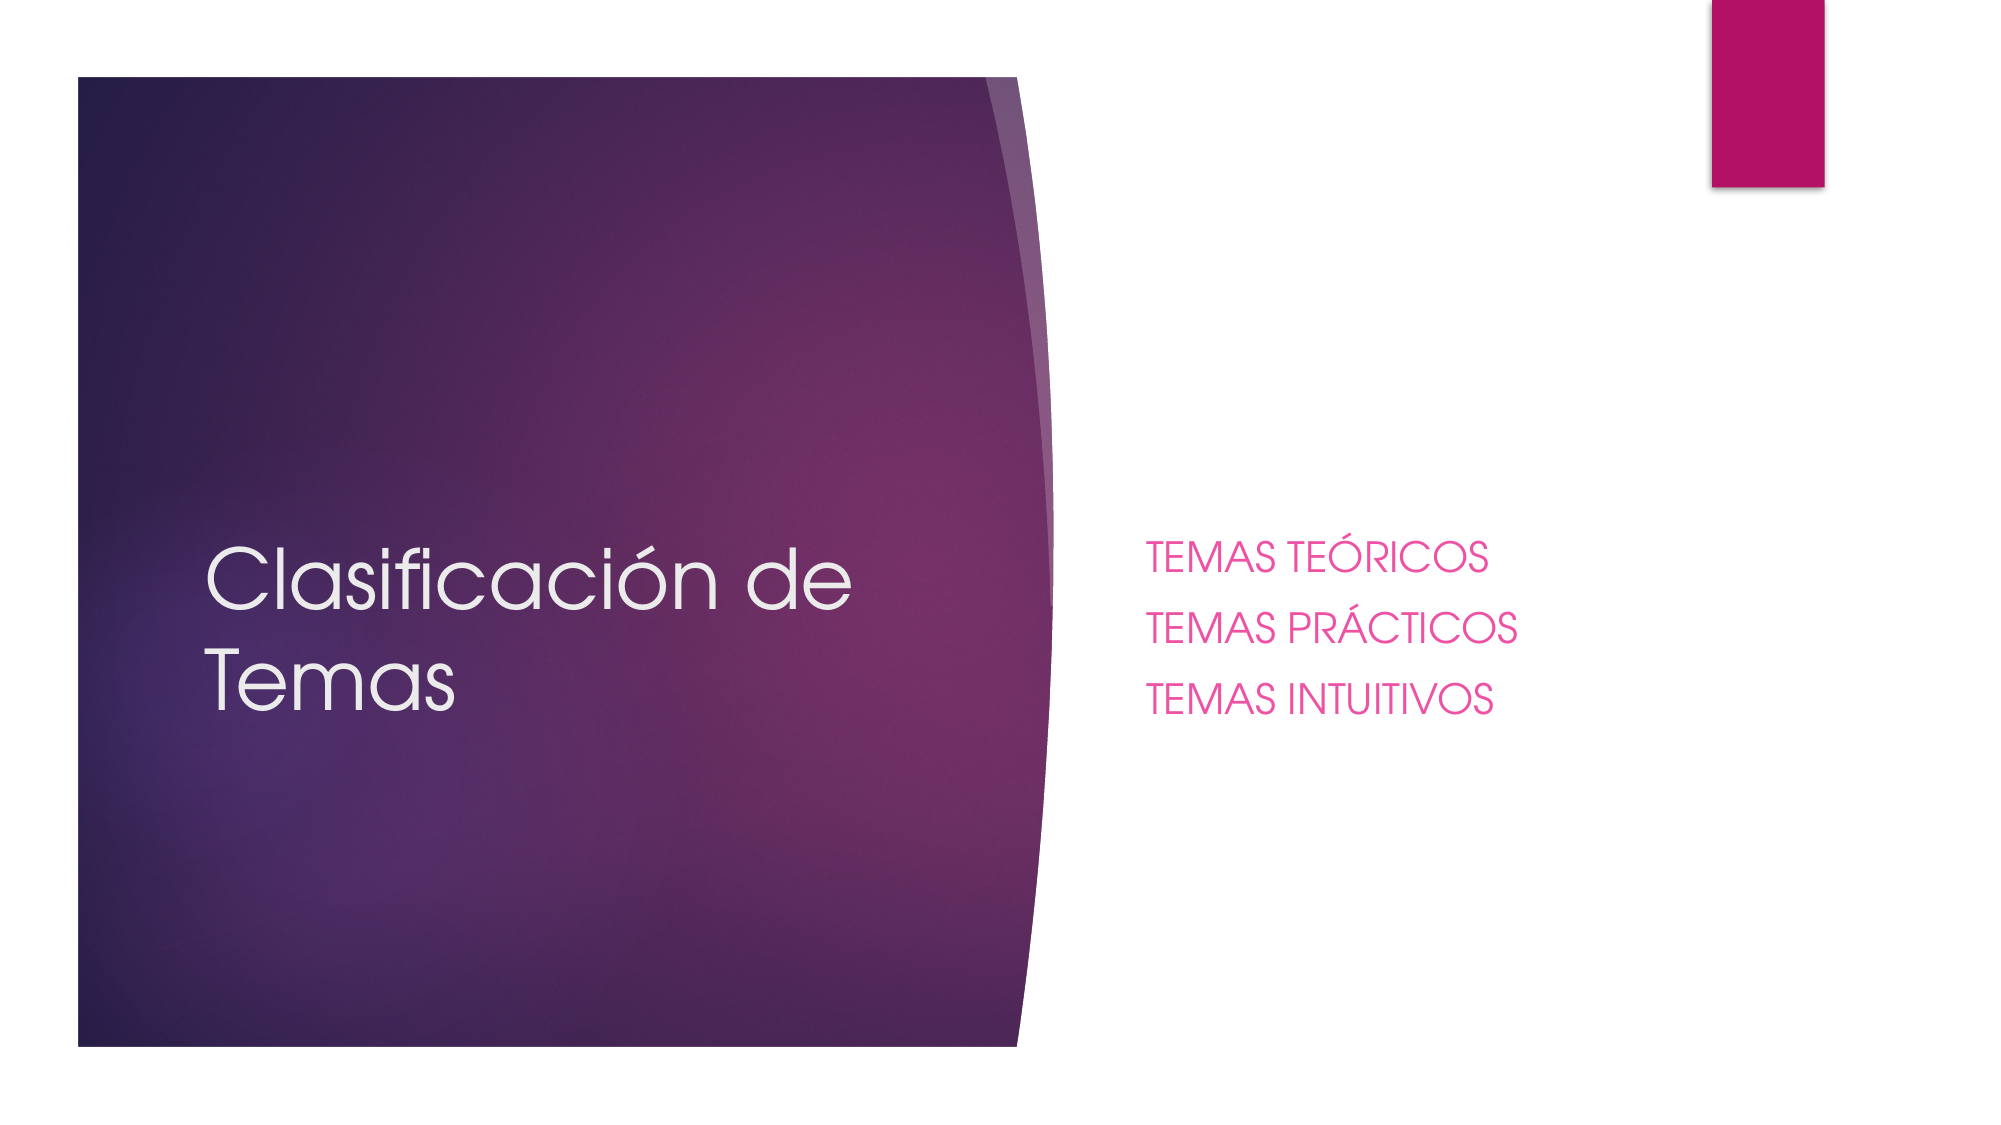

TEMAS TEÓRICOS
TEMAS PRÁCTICOS
TEMAS INTUITIVOS
# Clasificación de Temas